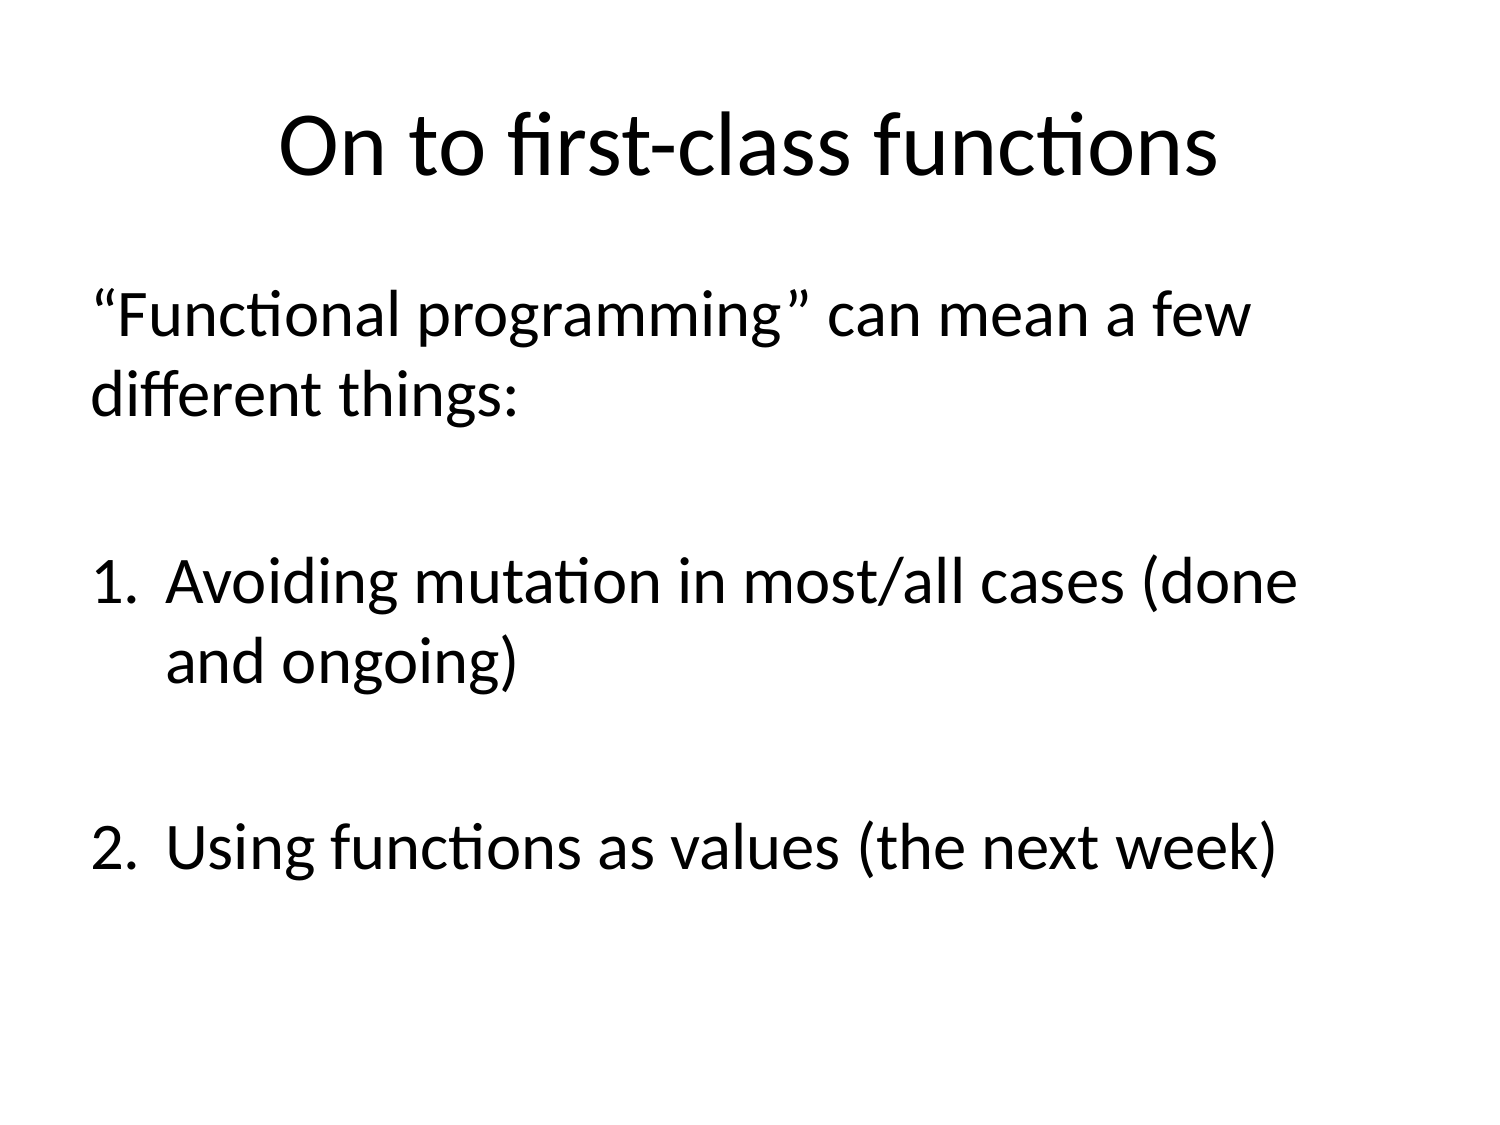

# On to first-class functions
“Functional programming” can mean a few different things:

Avoiding mutation in most/all cases (done and ongoing)

Using functions as values (the next week)